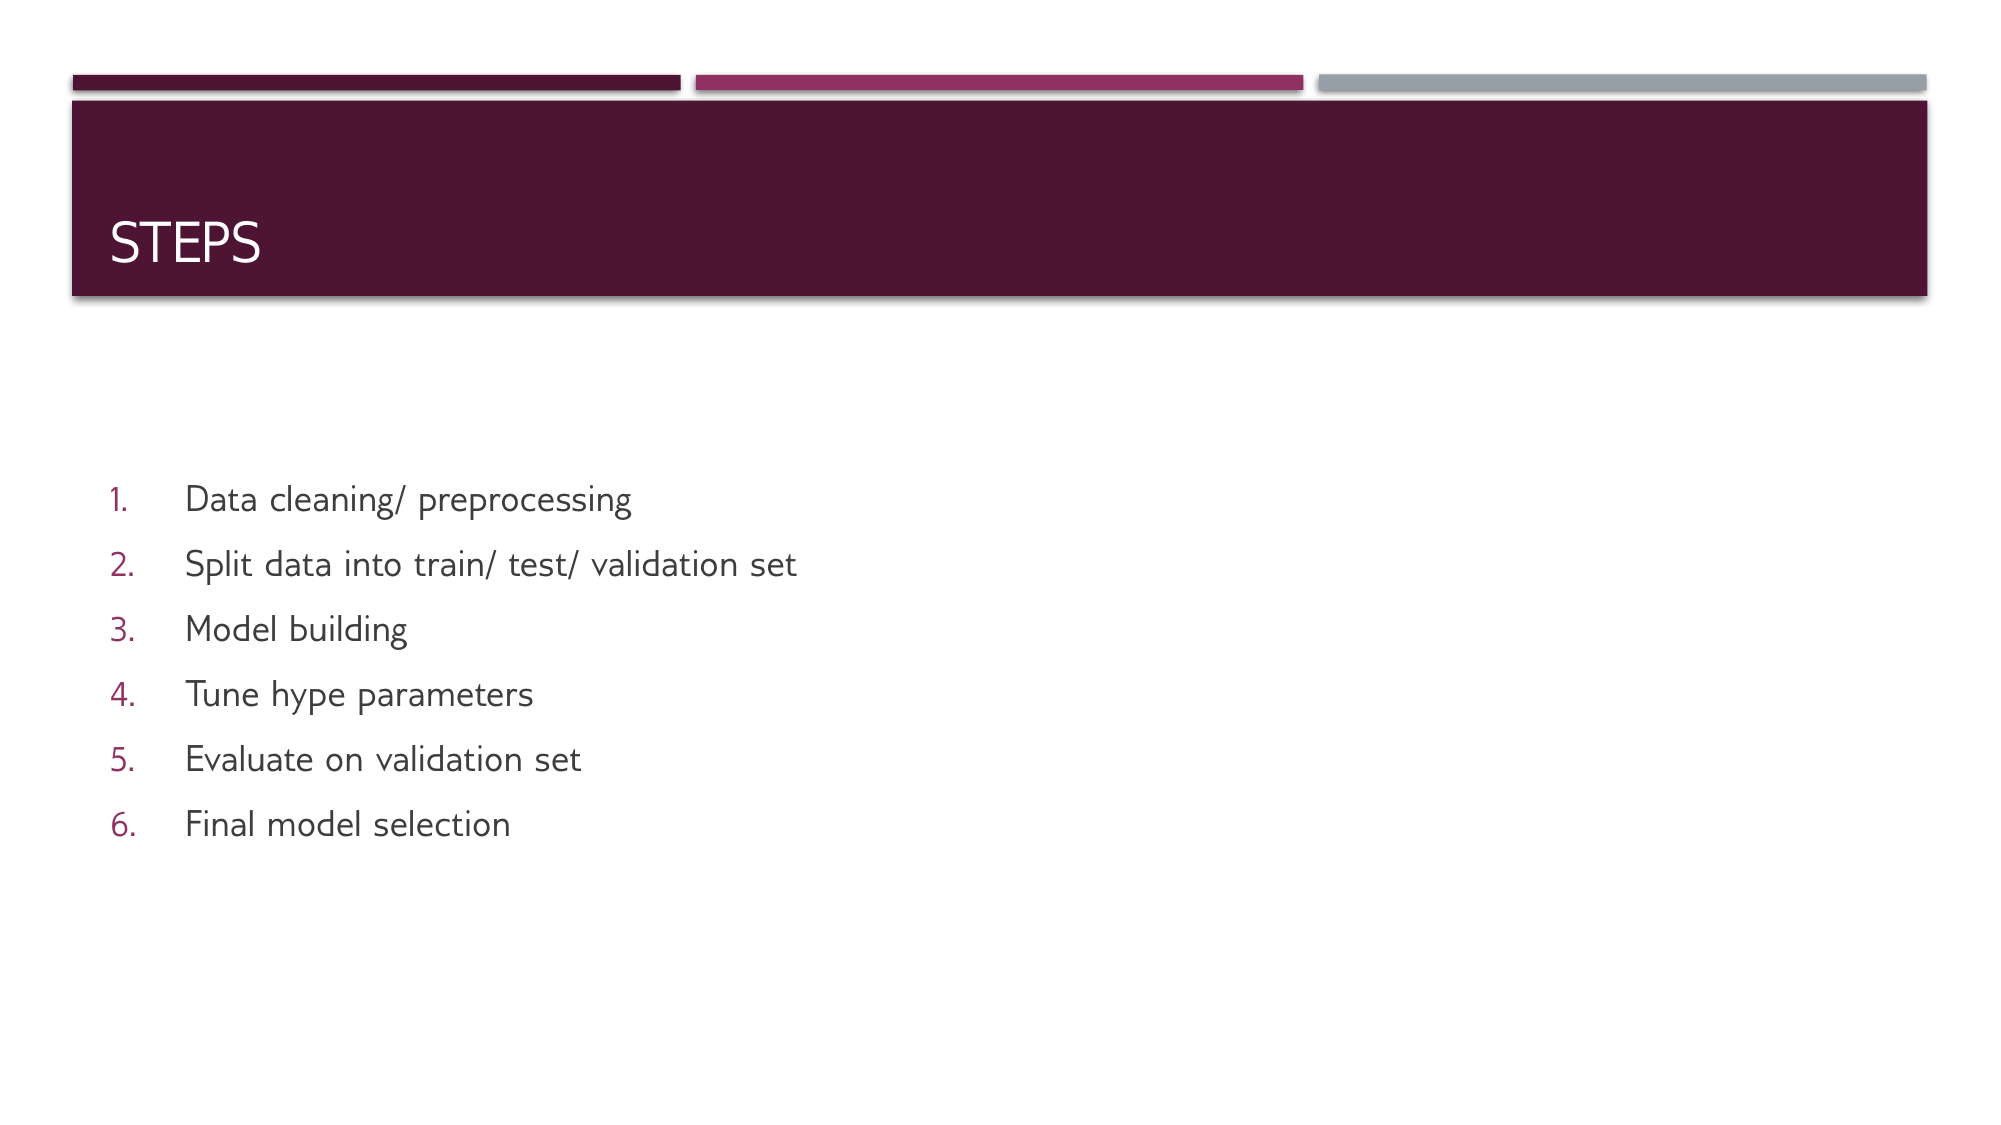

# STEPs
Data cleaning/ preprocessing
Split data into train/ test/ validation set
Model building
Tune hype parameters
Evaluate on validation set
Final model selection